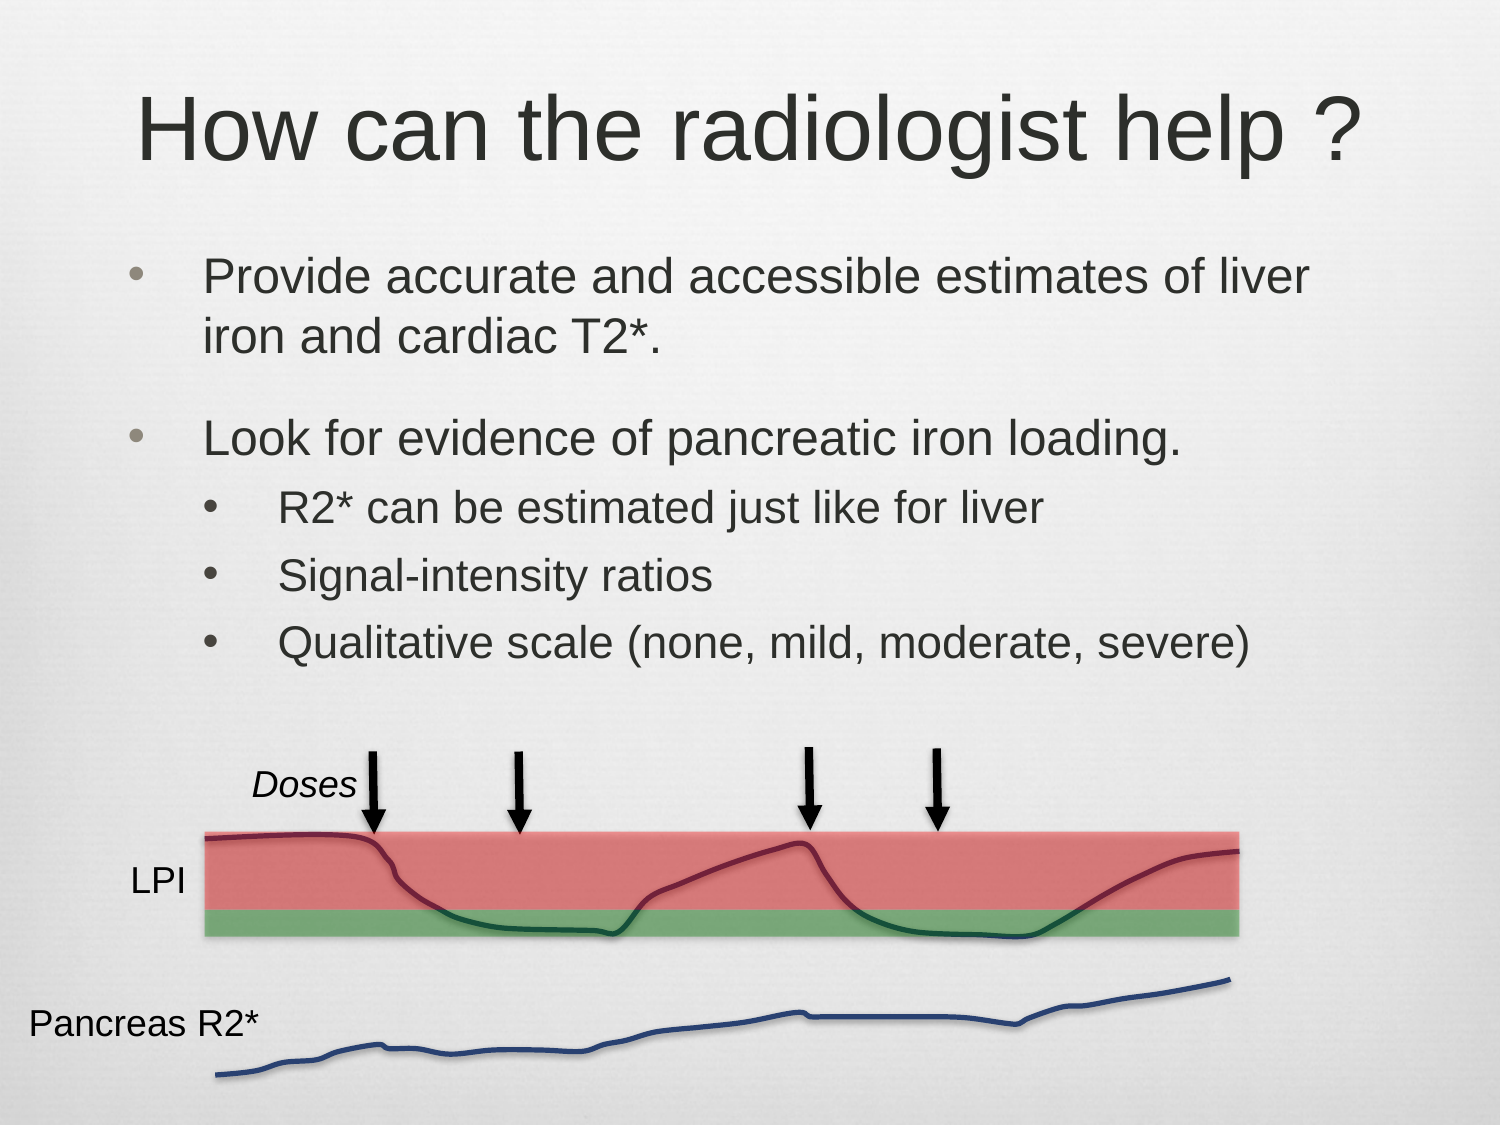

# How can the radiologist help ?
Provide accurate and accessible estimates of liver iron and cardiac T2*.
Look for evidence of pancreatic iron loading.
R2* can be estimated just like for liver
Signal-intensity ratios
Qualitative scale (none, mild, moderate, severe)
Doses

LPI

Pancreas R2*